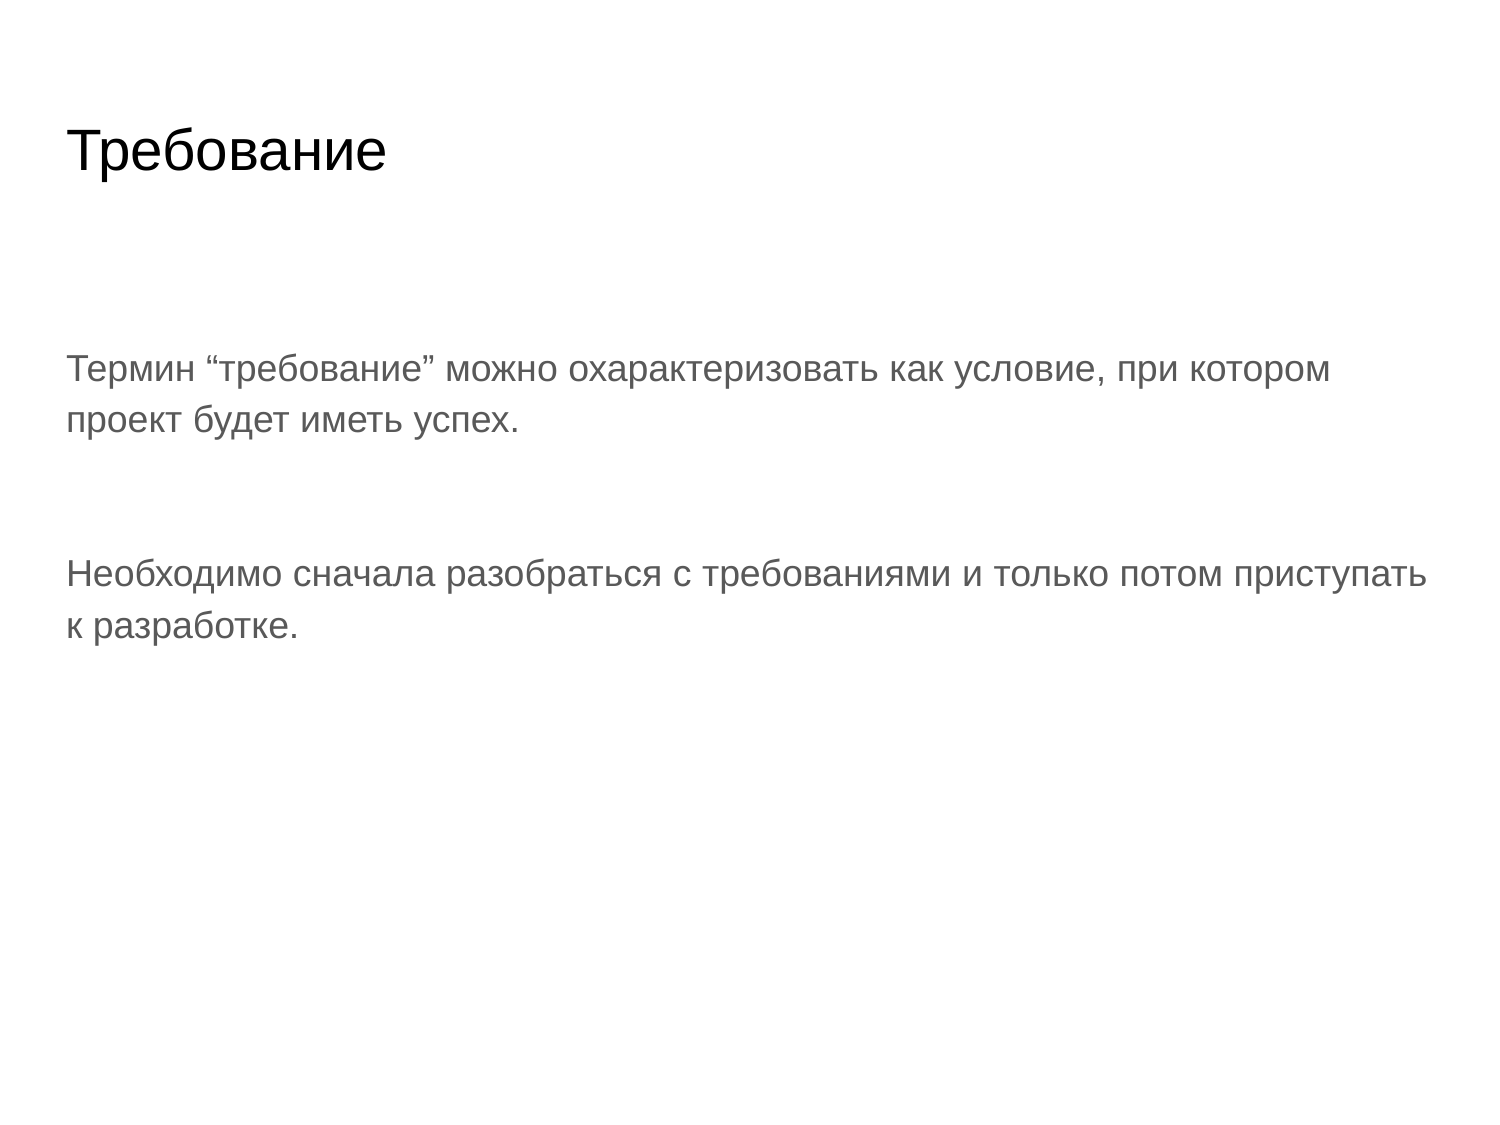

# Требование

Термин “требование” можно охарактеризовать как условие, при котором проект будет иметь успех.

Необходимо сначала разобраться с требованиями и только потом приступать к разработке.